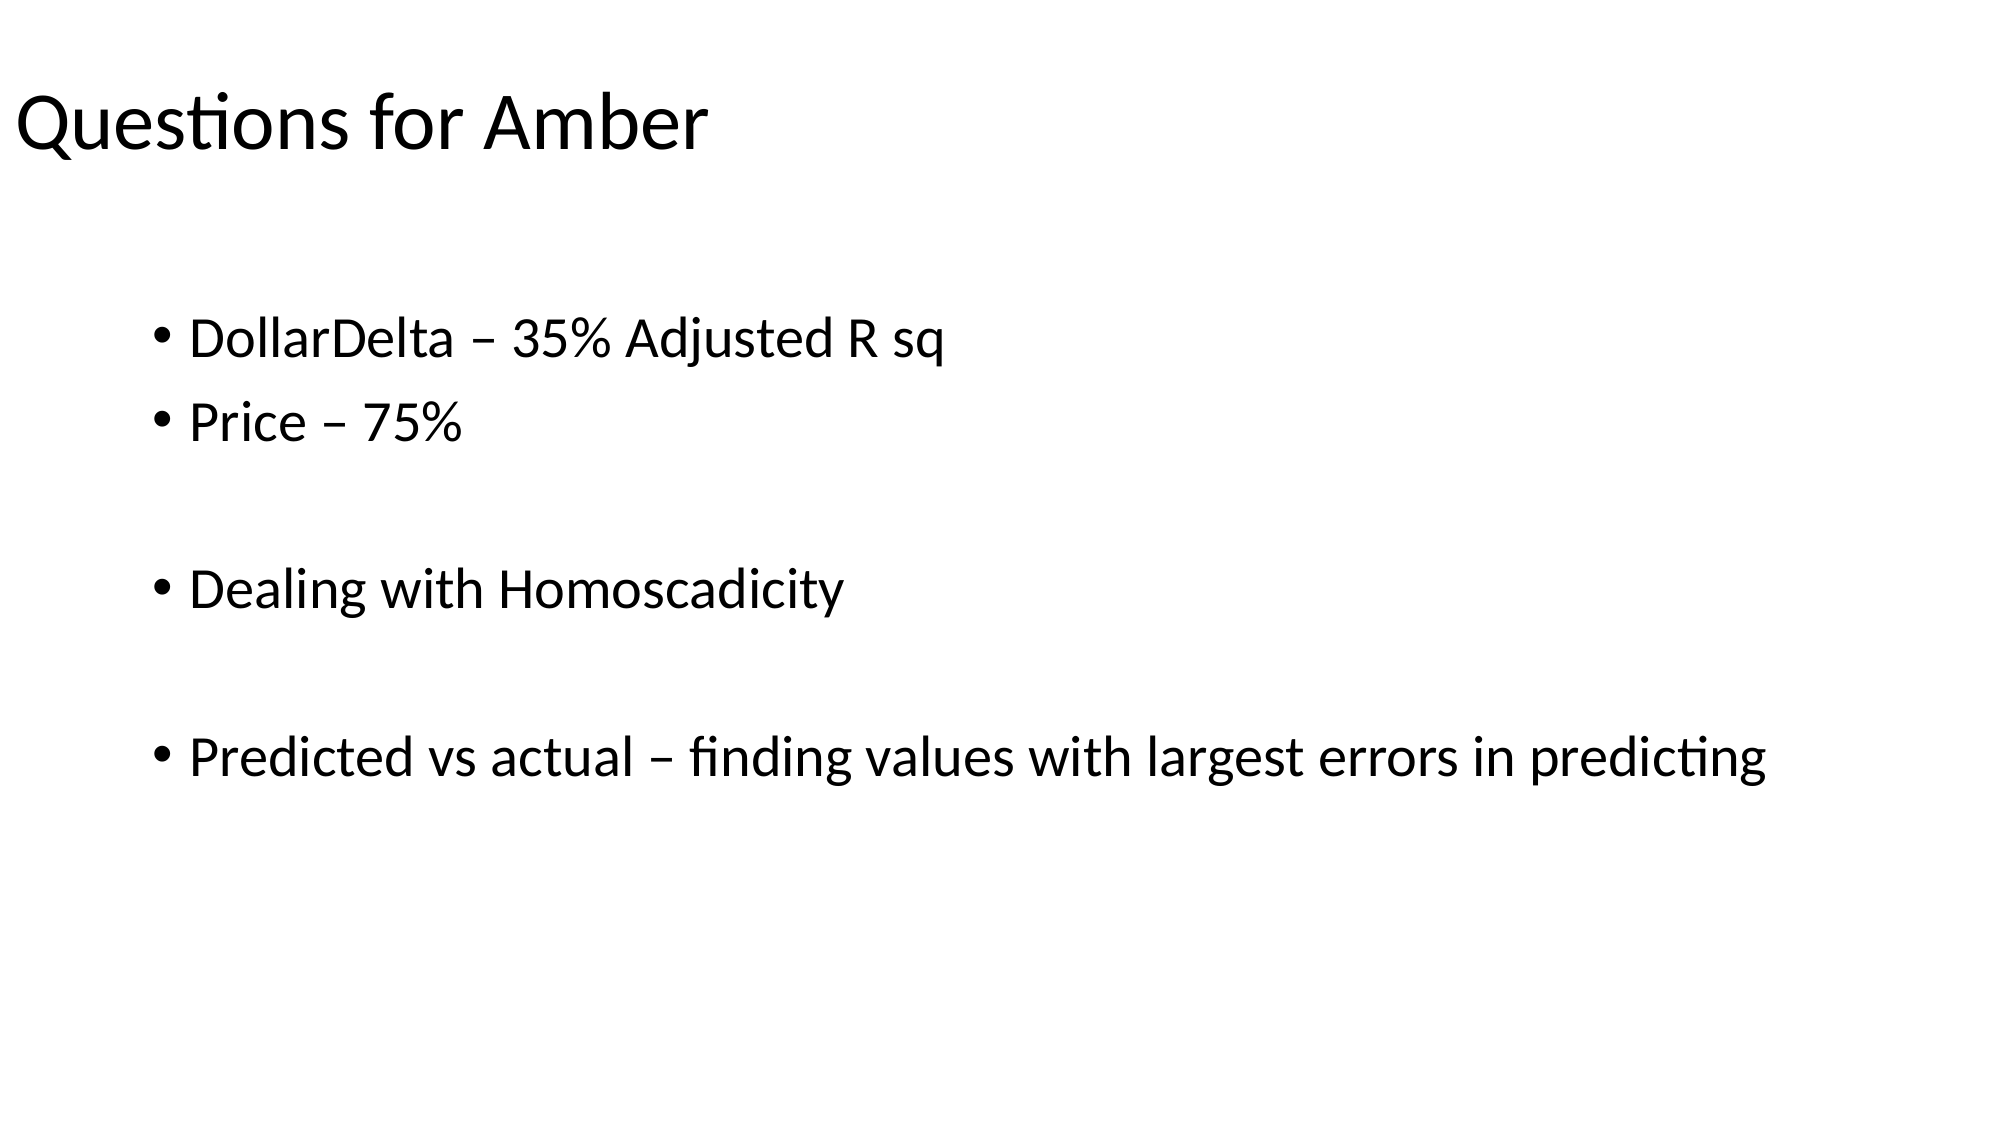

# Questions for Amber
DollarDelta – 35% Adjusted R sq
Price – 75%

Dealing with Homoscadicity

Predicted vs actual – finding values with largest errors in predicting